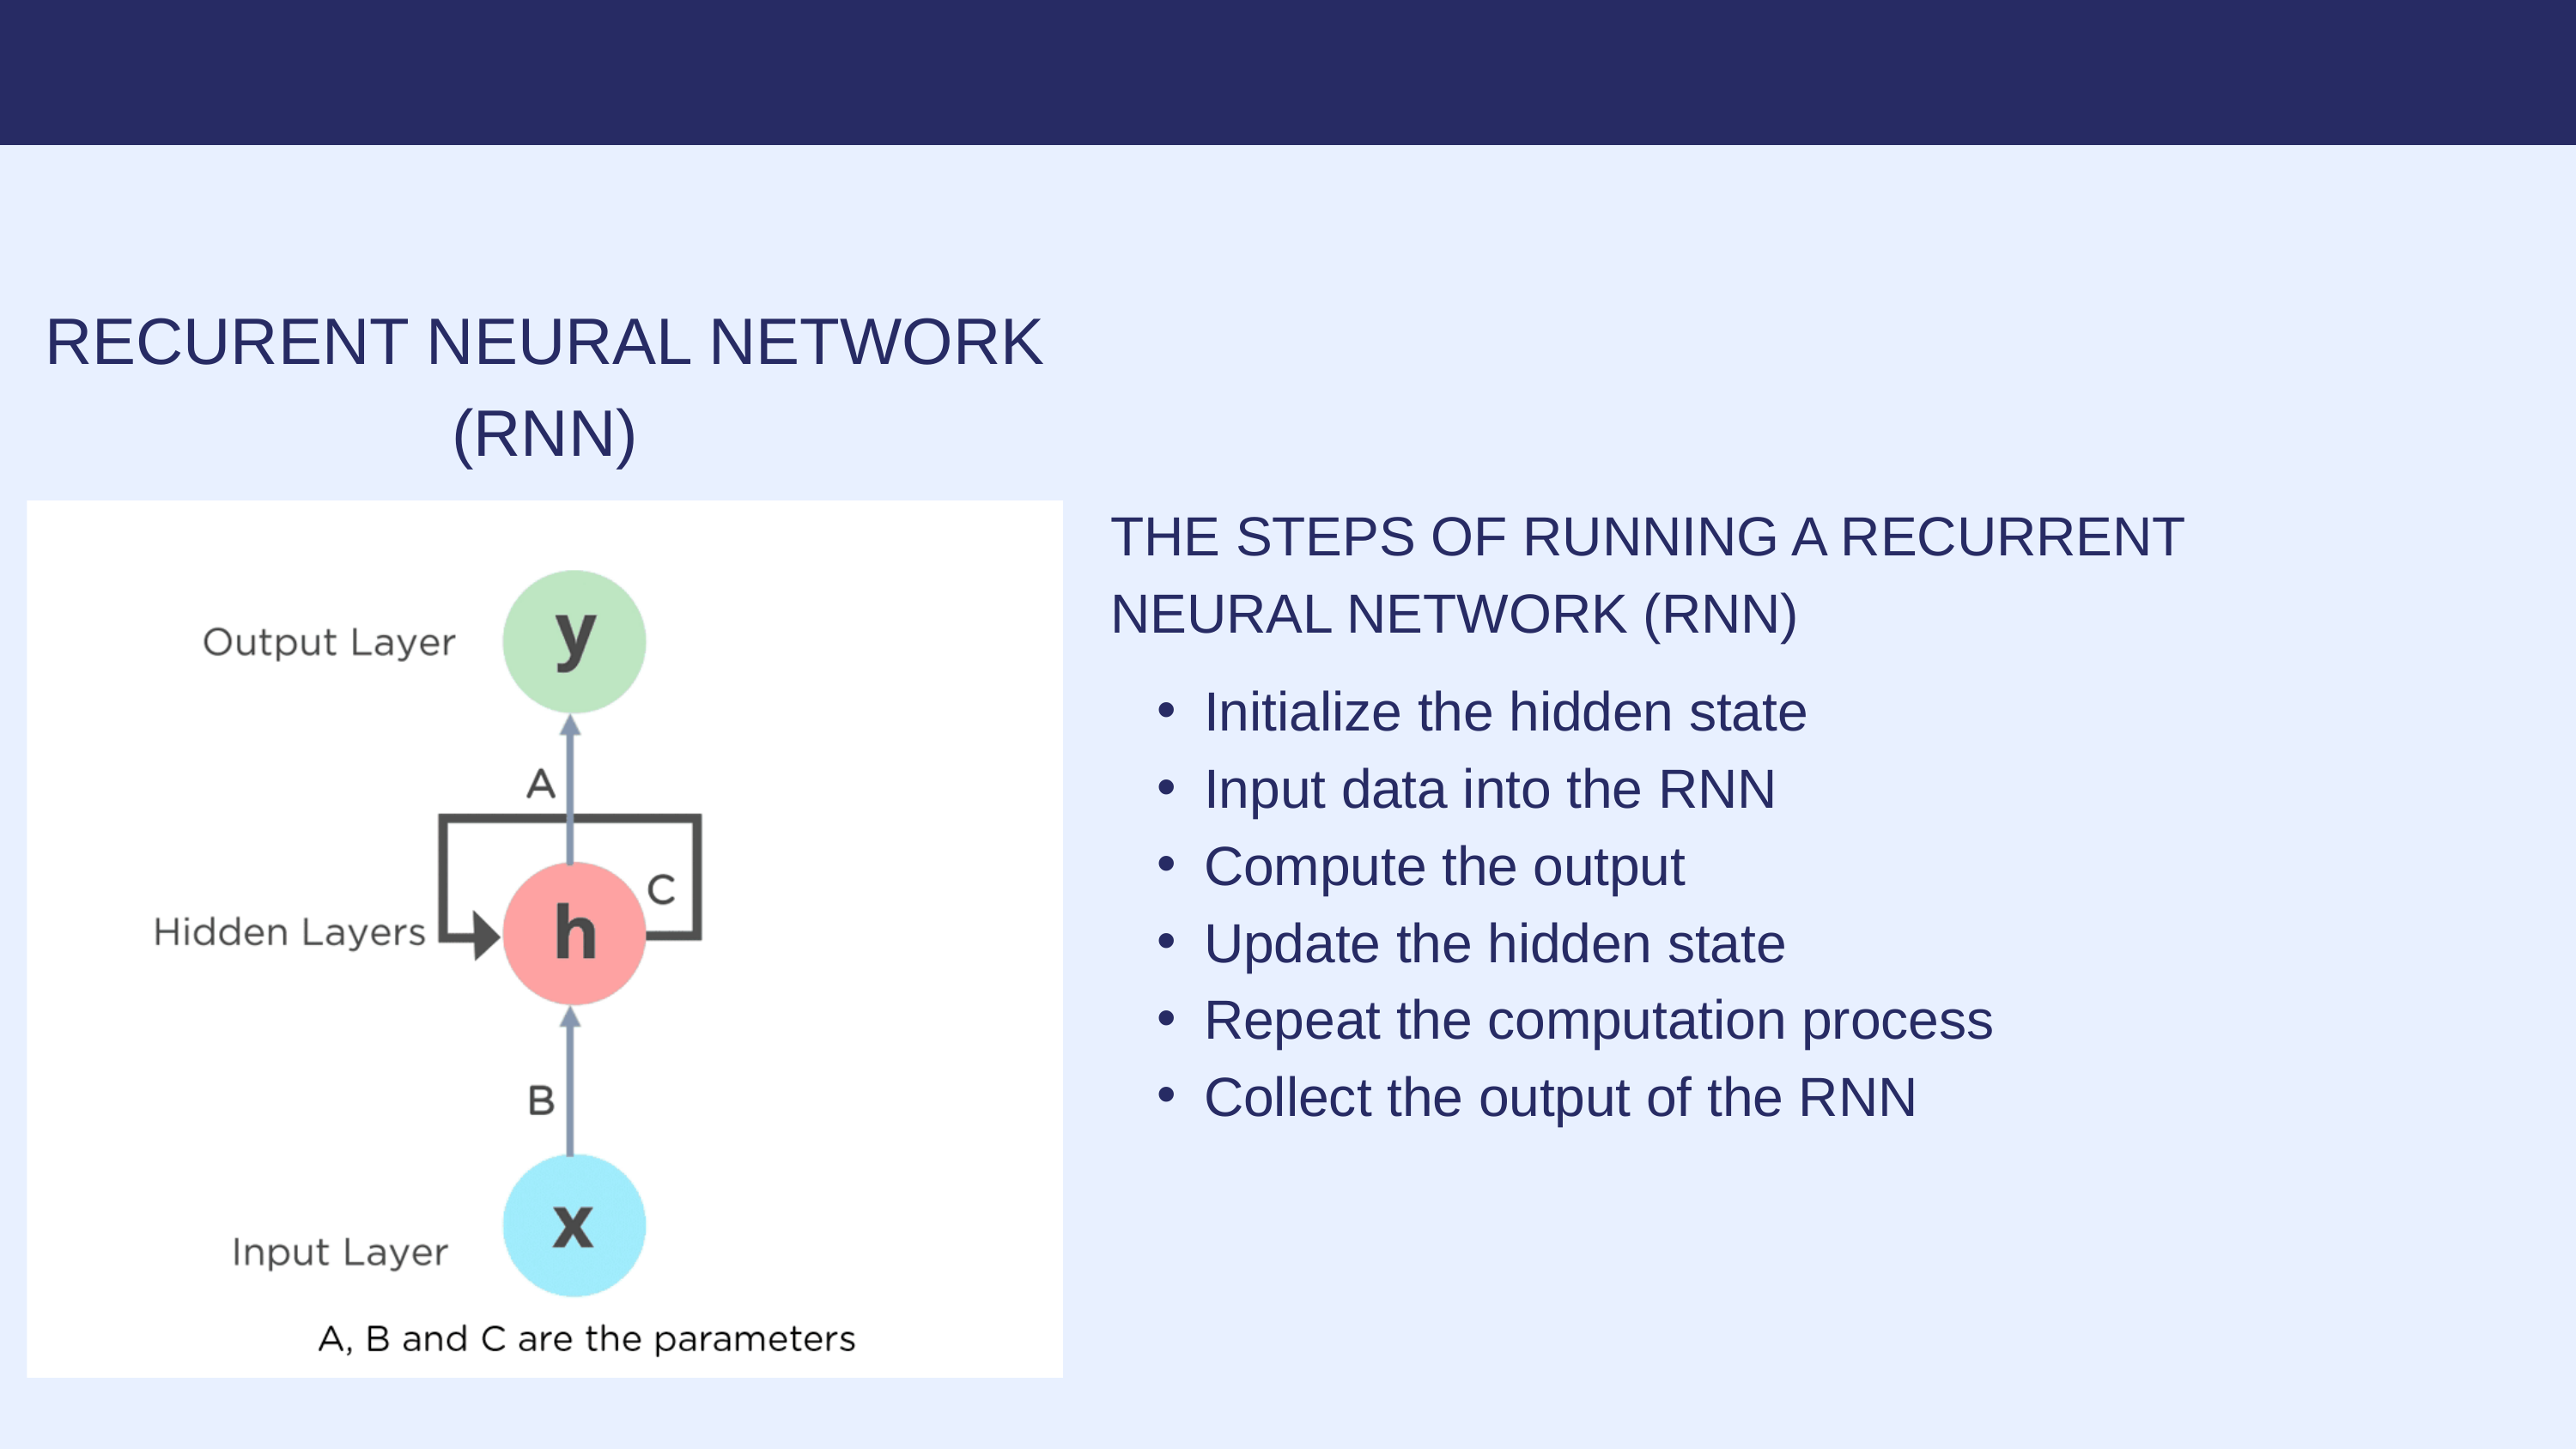

RECURENT NEURAL NETWORK
(RNN)
THE STEPS OF RUNNING A RECURRENT NEURAL NETWORK (RNN)

Initialize the hidden state
Input data into the RNN
Compute the output
Update the hidden state
Repeat the computation process
Collect the output of the RNN